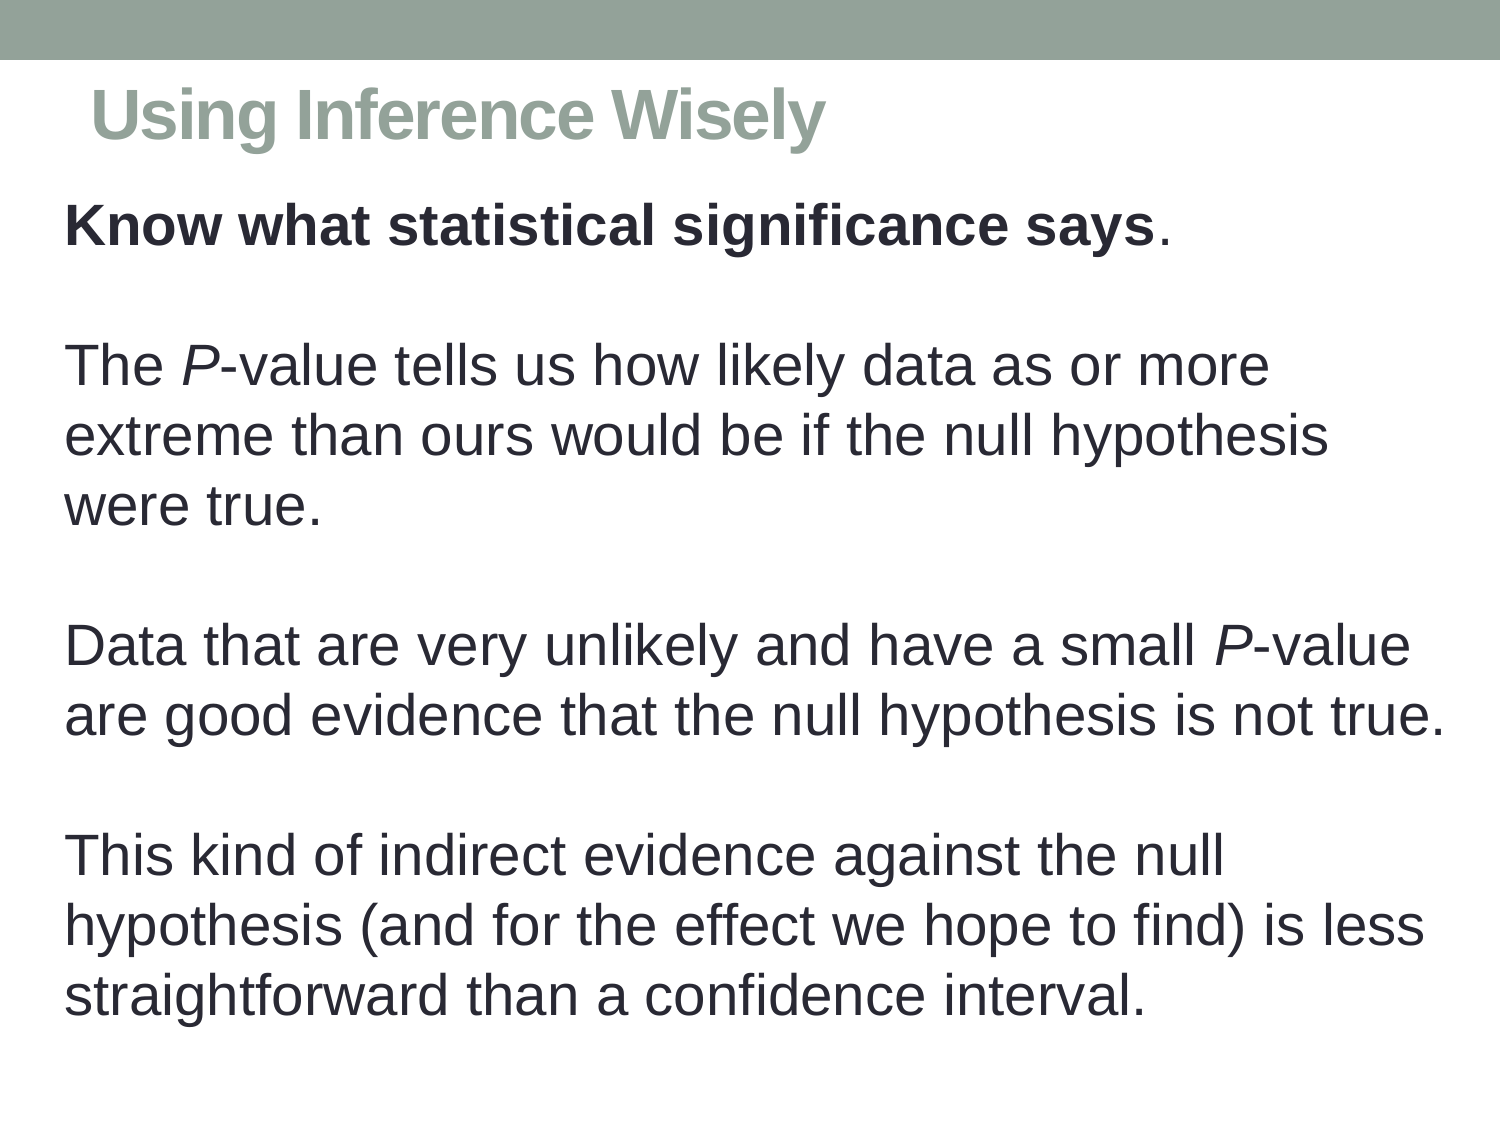

# Using Inference Wisely
Know what statistical significance says.

The P-value tells us how likely data as or more extreme than ours would be if the null hypothesis were true.

Data that are very unlikely and have a small P-value are good evidence that the null hypothesis is not true.

This kind of indirect evidence against the null hypothesis (and for the effect we hope to find) is less straightforward than a confidence interval.